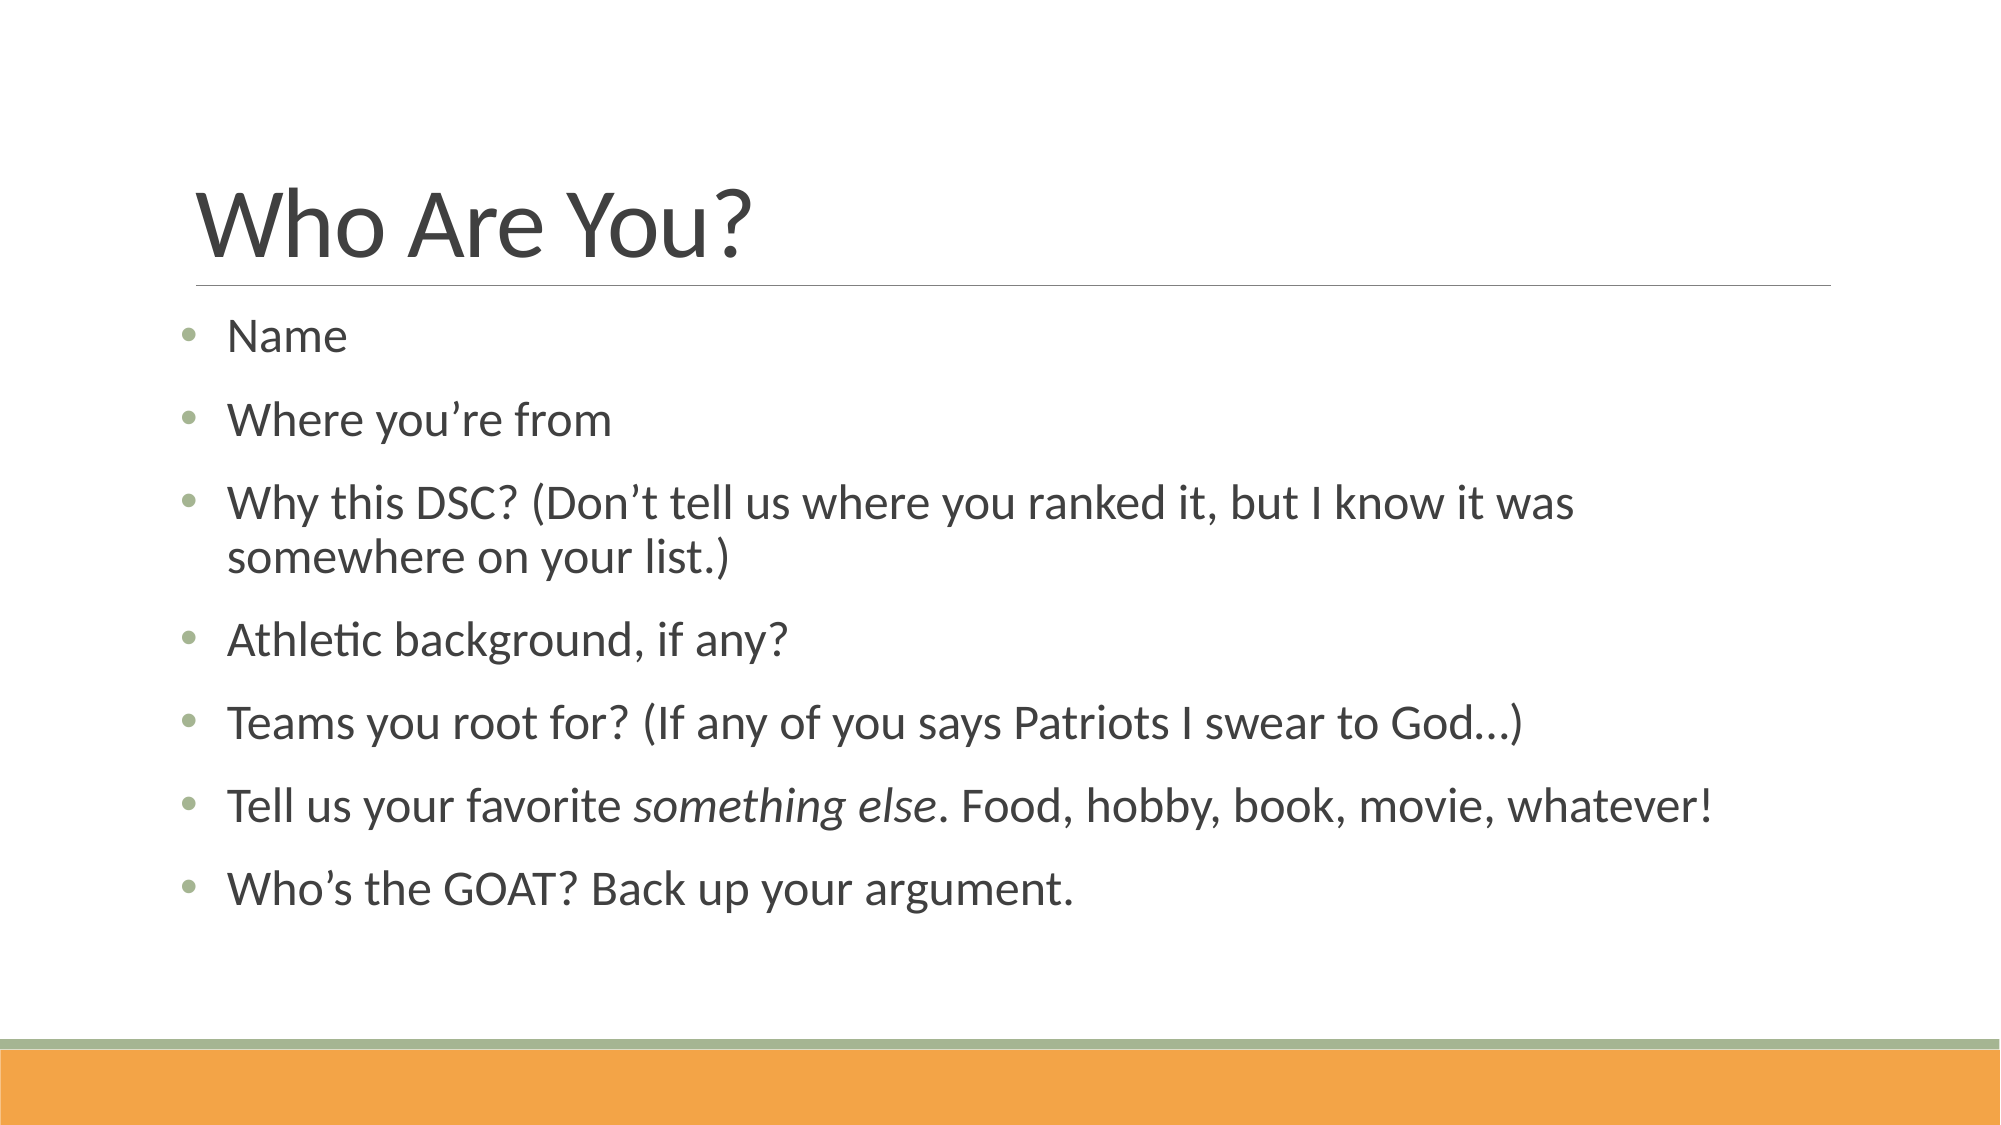

# Who Are You?
Name
Where you’re from
Why this DSC? (Don’t tell us where you ranked it, but I know it was somewhere on your list.)
Athletic background, if any?
Teams you root for? (If any of you says Patriots I swear to God…)
Tell us your favorite something else. Food, hobby, book, movie, whatever!
Who’s the GOAT? Back up your argument.